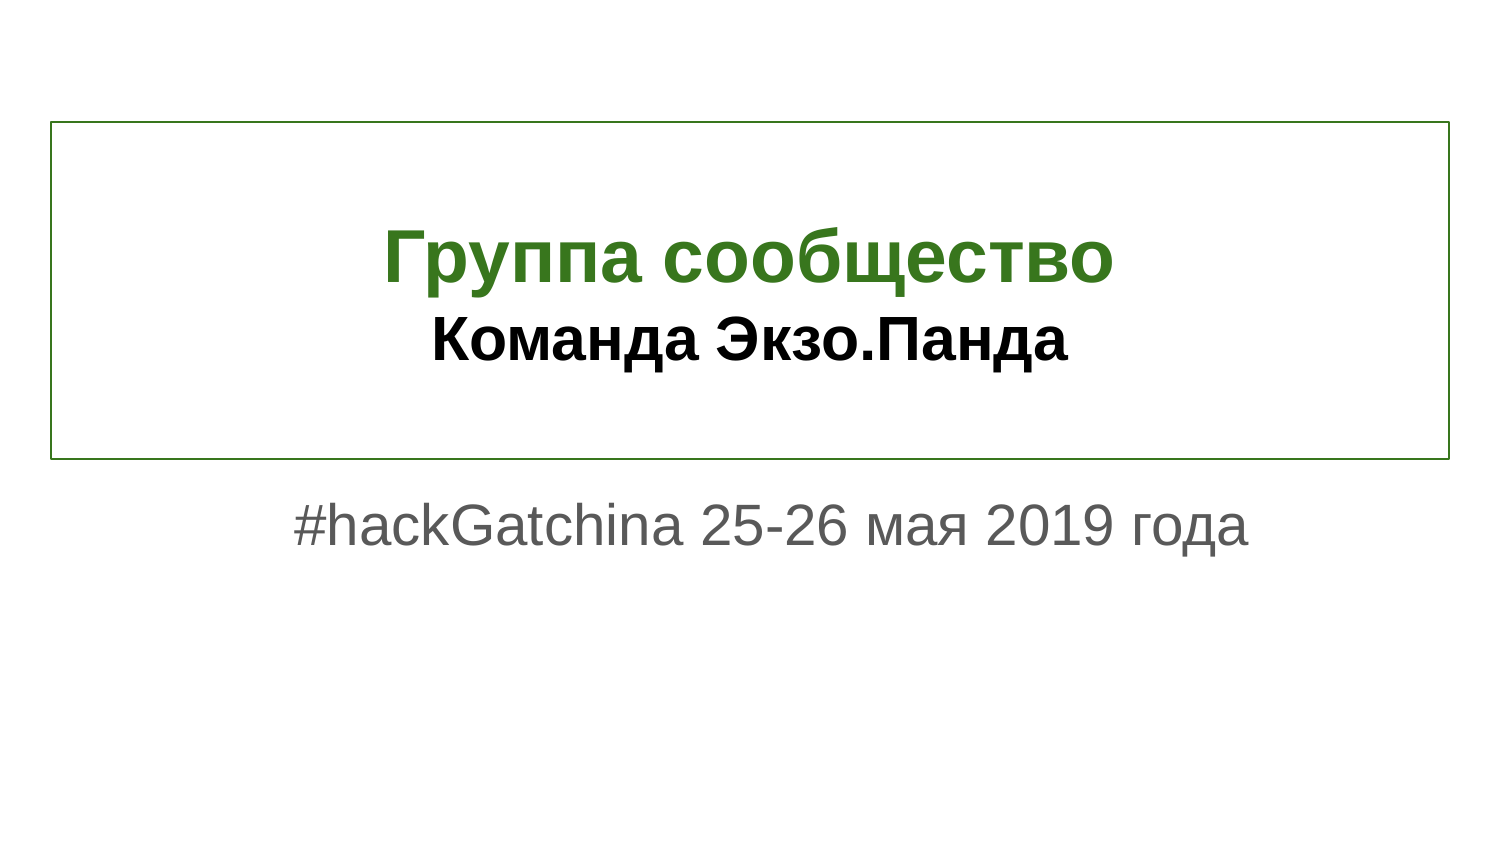

# Группа сообщество
Команда Экзо.Панда
#hackGatchina 25-26 мая 2019 года